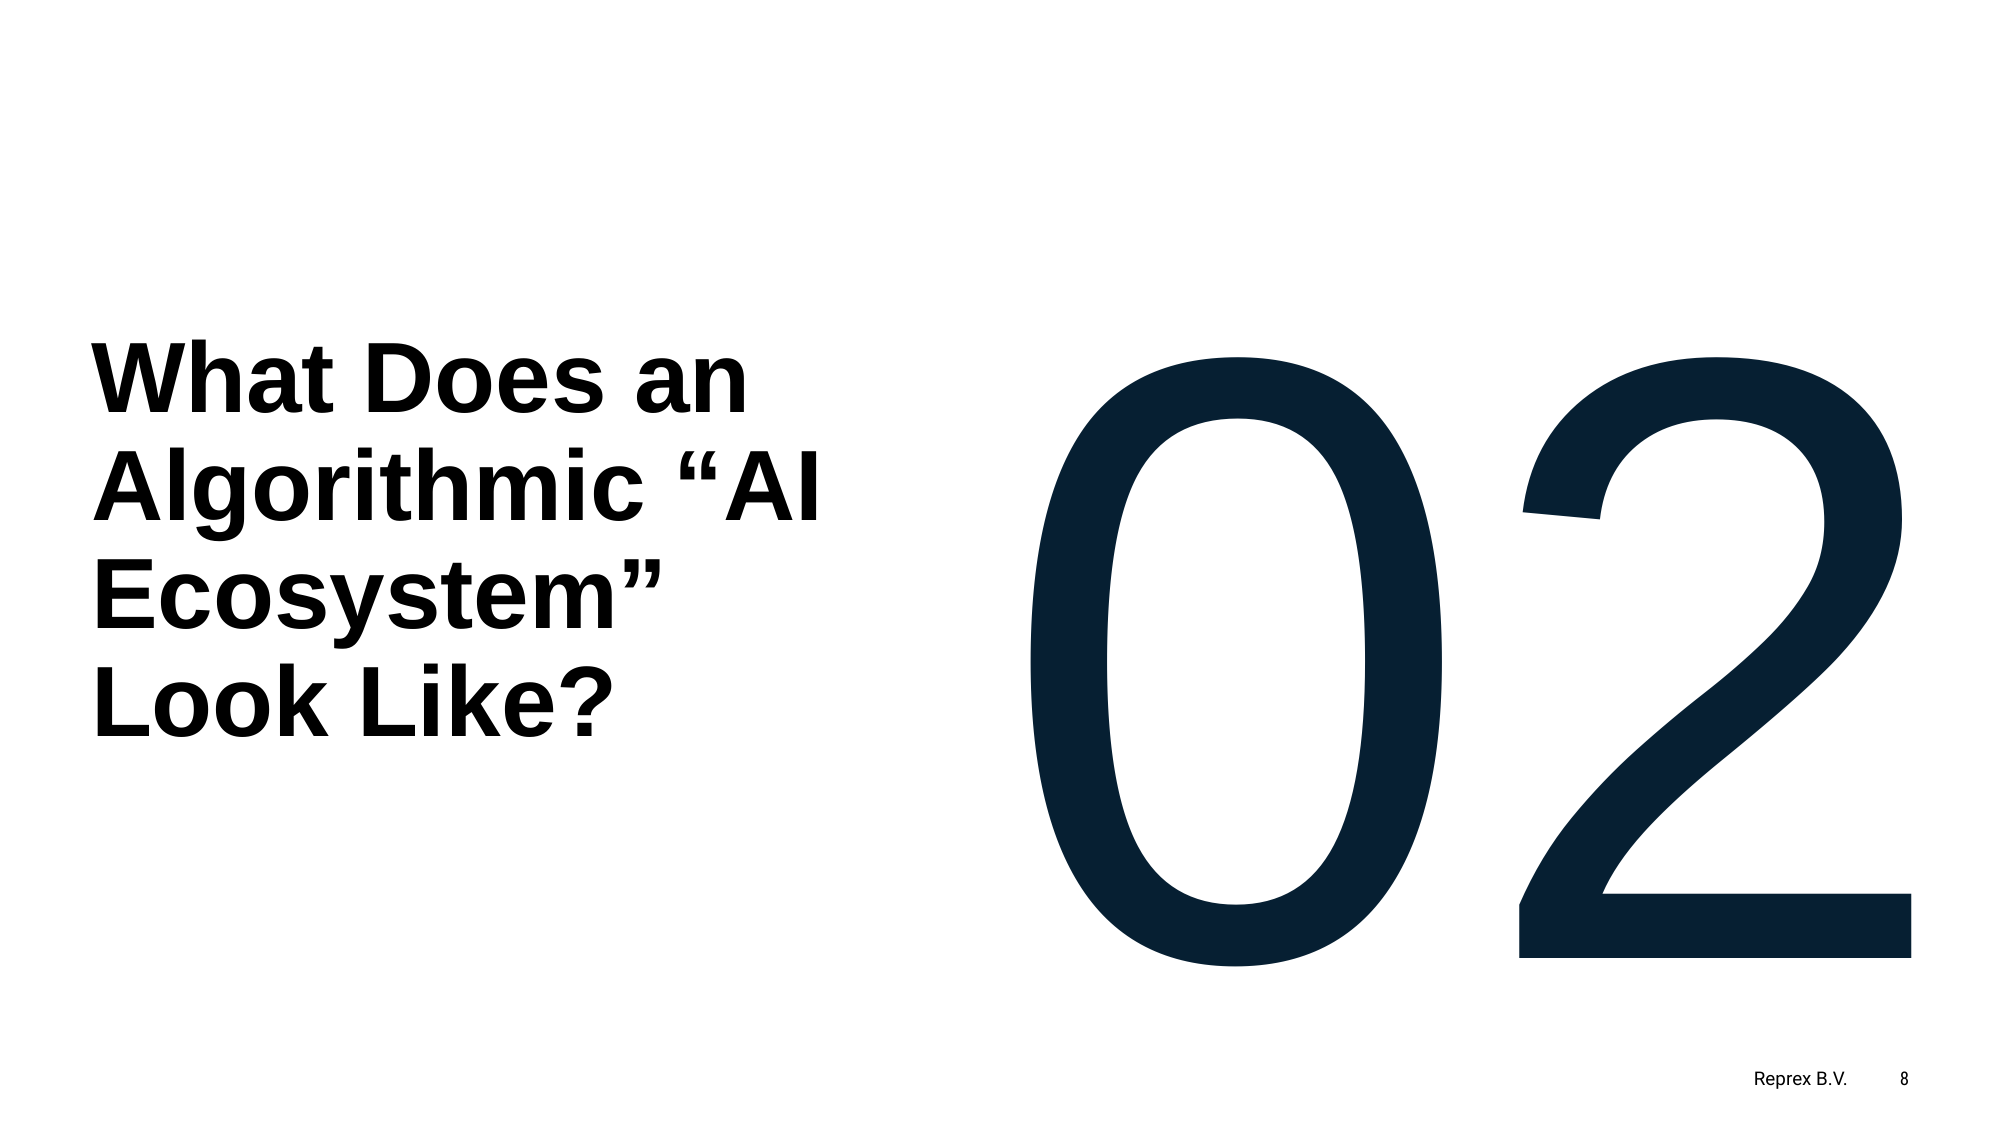

02
# What Does an Algorithmic “AI Ecosystem” Look Like?